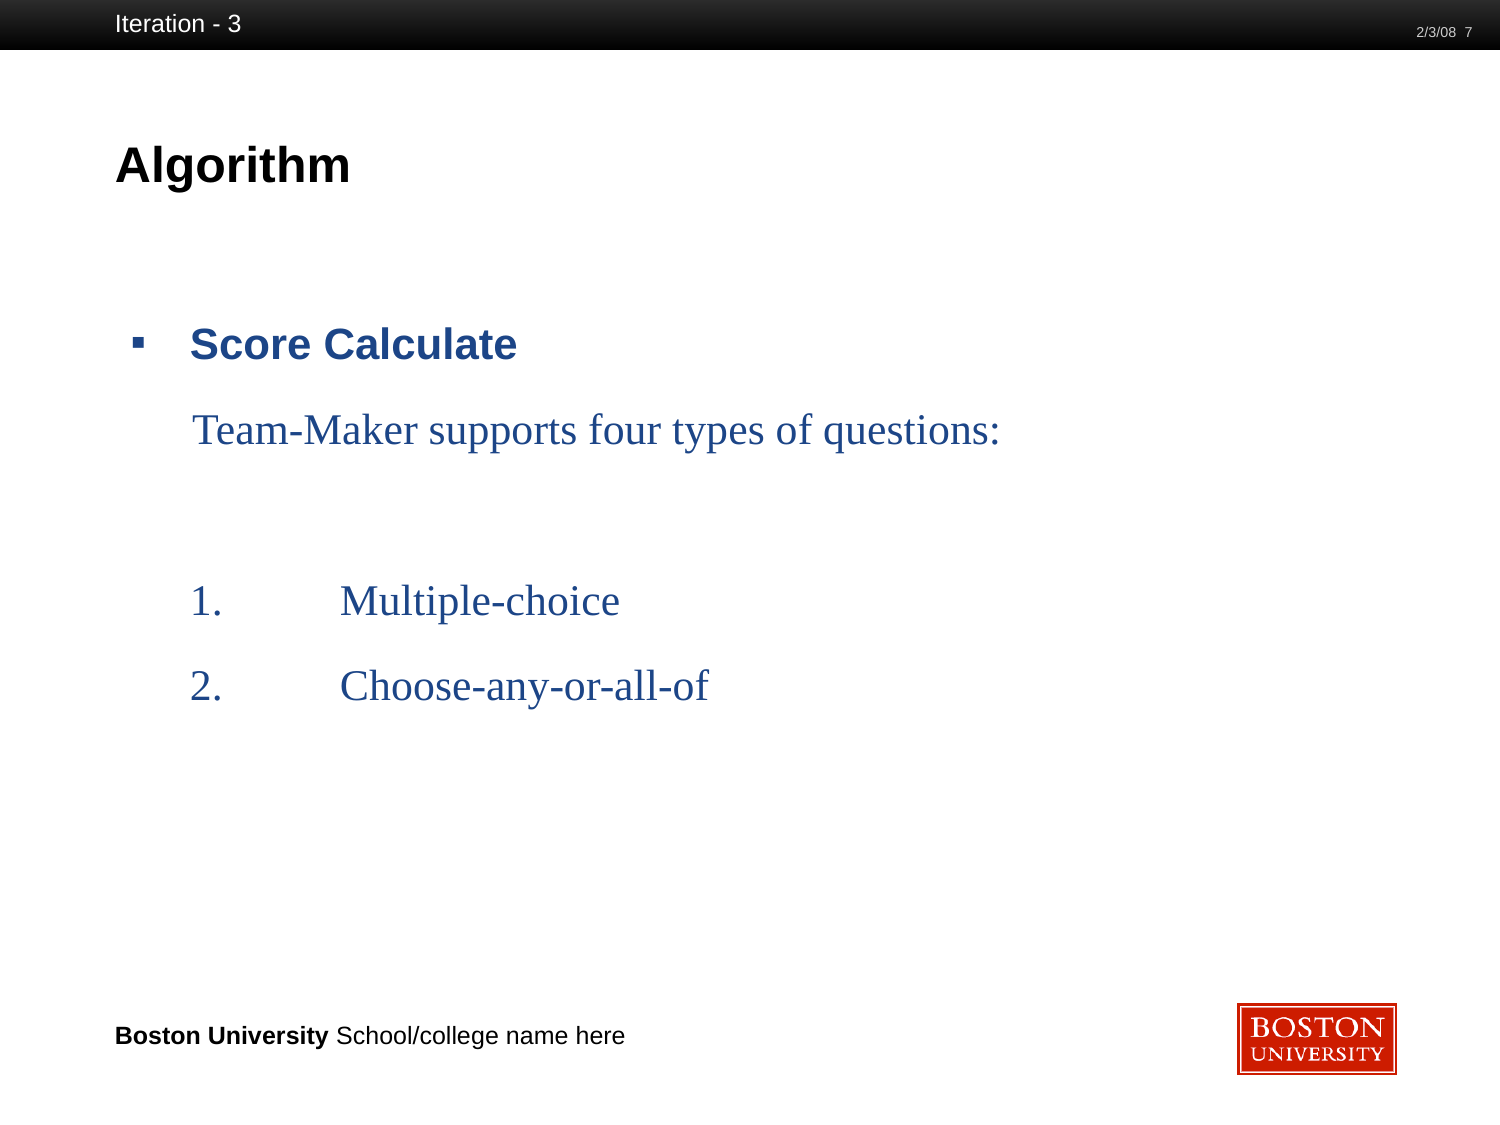

Iteration - 3

2/3/08  7
# Algorithm
Score Calculate
       Team-Maker supports four types of questions:

1.  	Multiple-choice
2.  	Choose-any-or-all-of